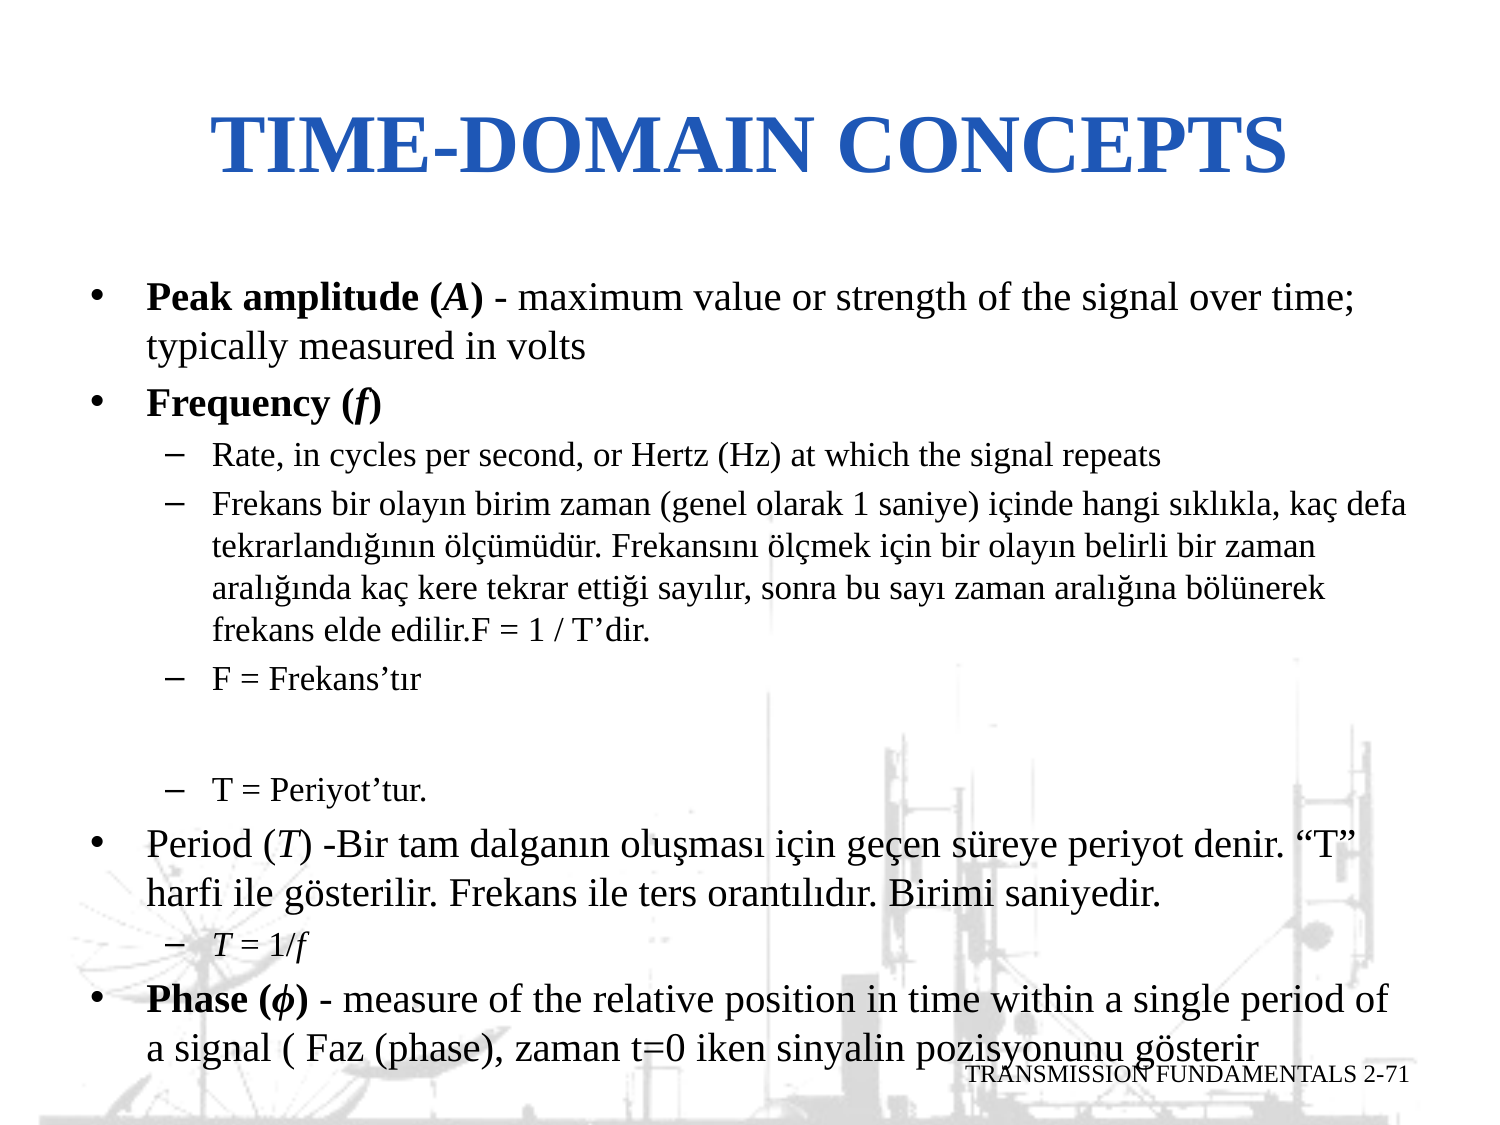

# Time-Domain Concepts
Peak amplitude (A) - maximum value or strength of the signal over time; typically measured in volts
Frequency (f)
Rate, in cycles per second, or Hertz (Hz) at which the signal repeats
Frekans bir olayın birim zaman (genel olarak 1 saniye) içinde hangi sıklıkla, kaç defa tekrarlandığının ölçümüdür. Frekansını ölçmek için bir olayın belirli bir zaman aralığında kaç kere tekrar ettiği sayılır, sonra bu sayı zaman aralığına bölünerek frekans elde edilir.F = 1 / T’dir.
F = Frekans’tır

T = Periyot’tur.
Period (T) -Bir tam dalganın oluşması için geçen süreye periyot denir. “T” harfi ile gösterilir. Frekans ile ters orantılıdır. Birimi saniyedir.
T = 1/f
Phase (ϕ) - measure of the relative position in time within a single period of a signal ( Faz (phase), zaman t=0 iken sinyalin pozisyonunu gösterir
TRANSMISSION FUNDAMENTALS 2-71